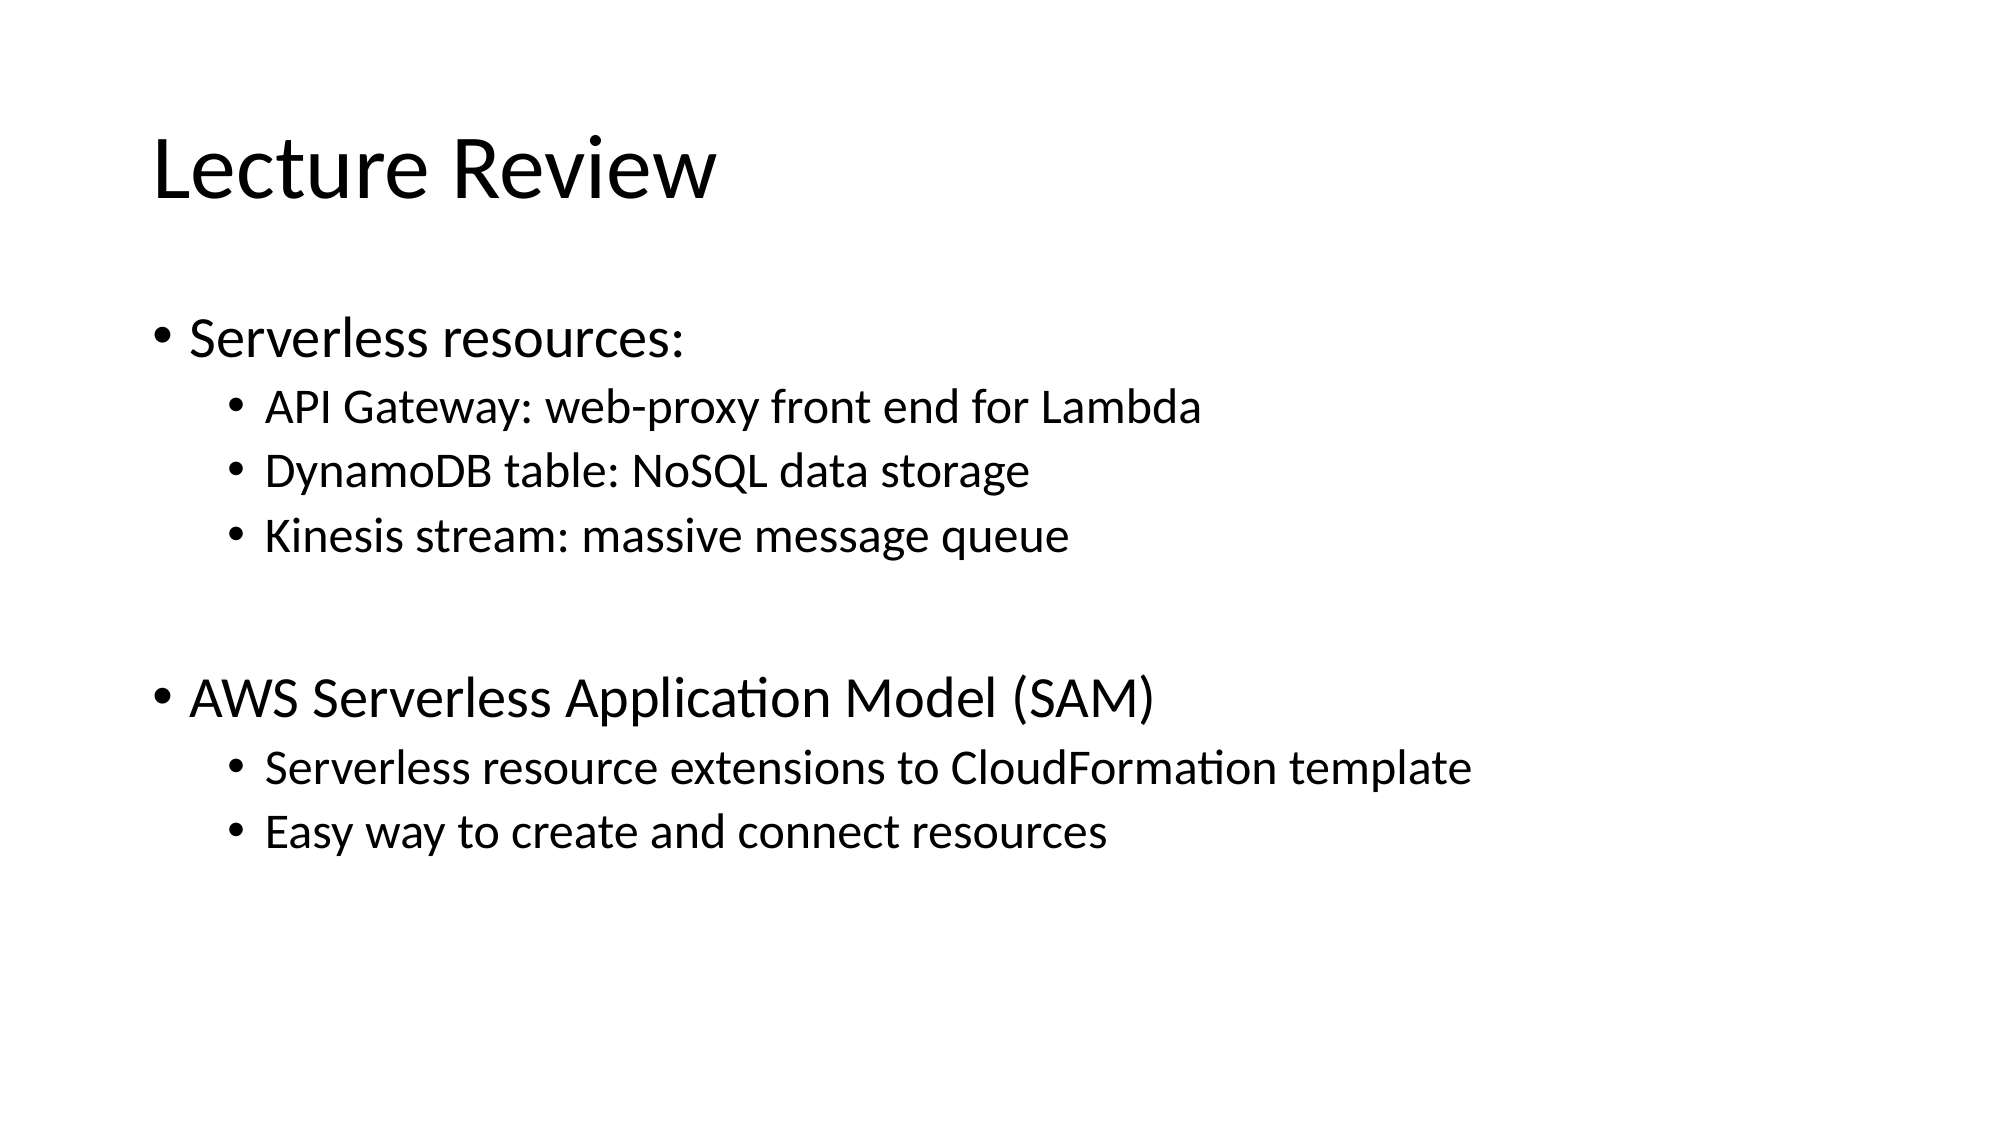

# Lecture Review
Serverless resources:
API Gateway: web-proxy front end for Lambda
DynamoDB table: NoSQL data storage
Kinesis stream: massive message queue

AWS Serverless Application Model (SAM)
Serverless resource extensions to CloudFormation template
Easy way to create and connect resources